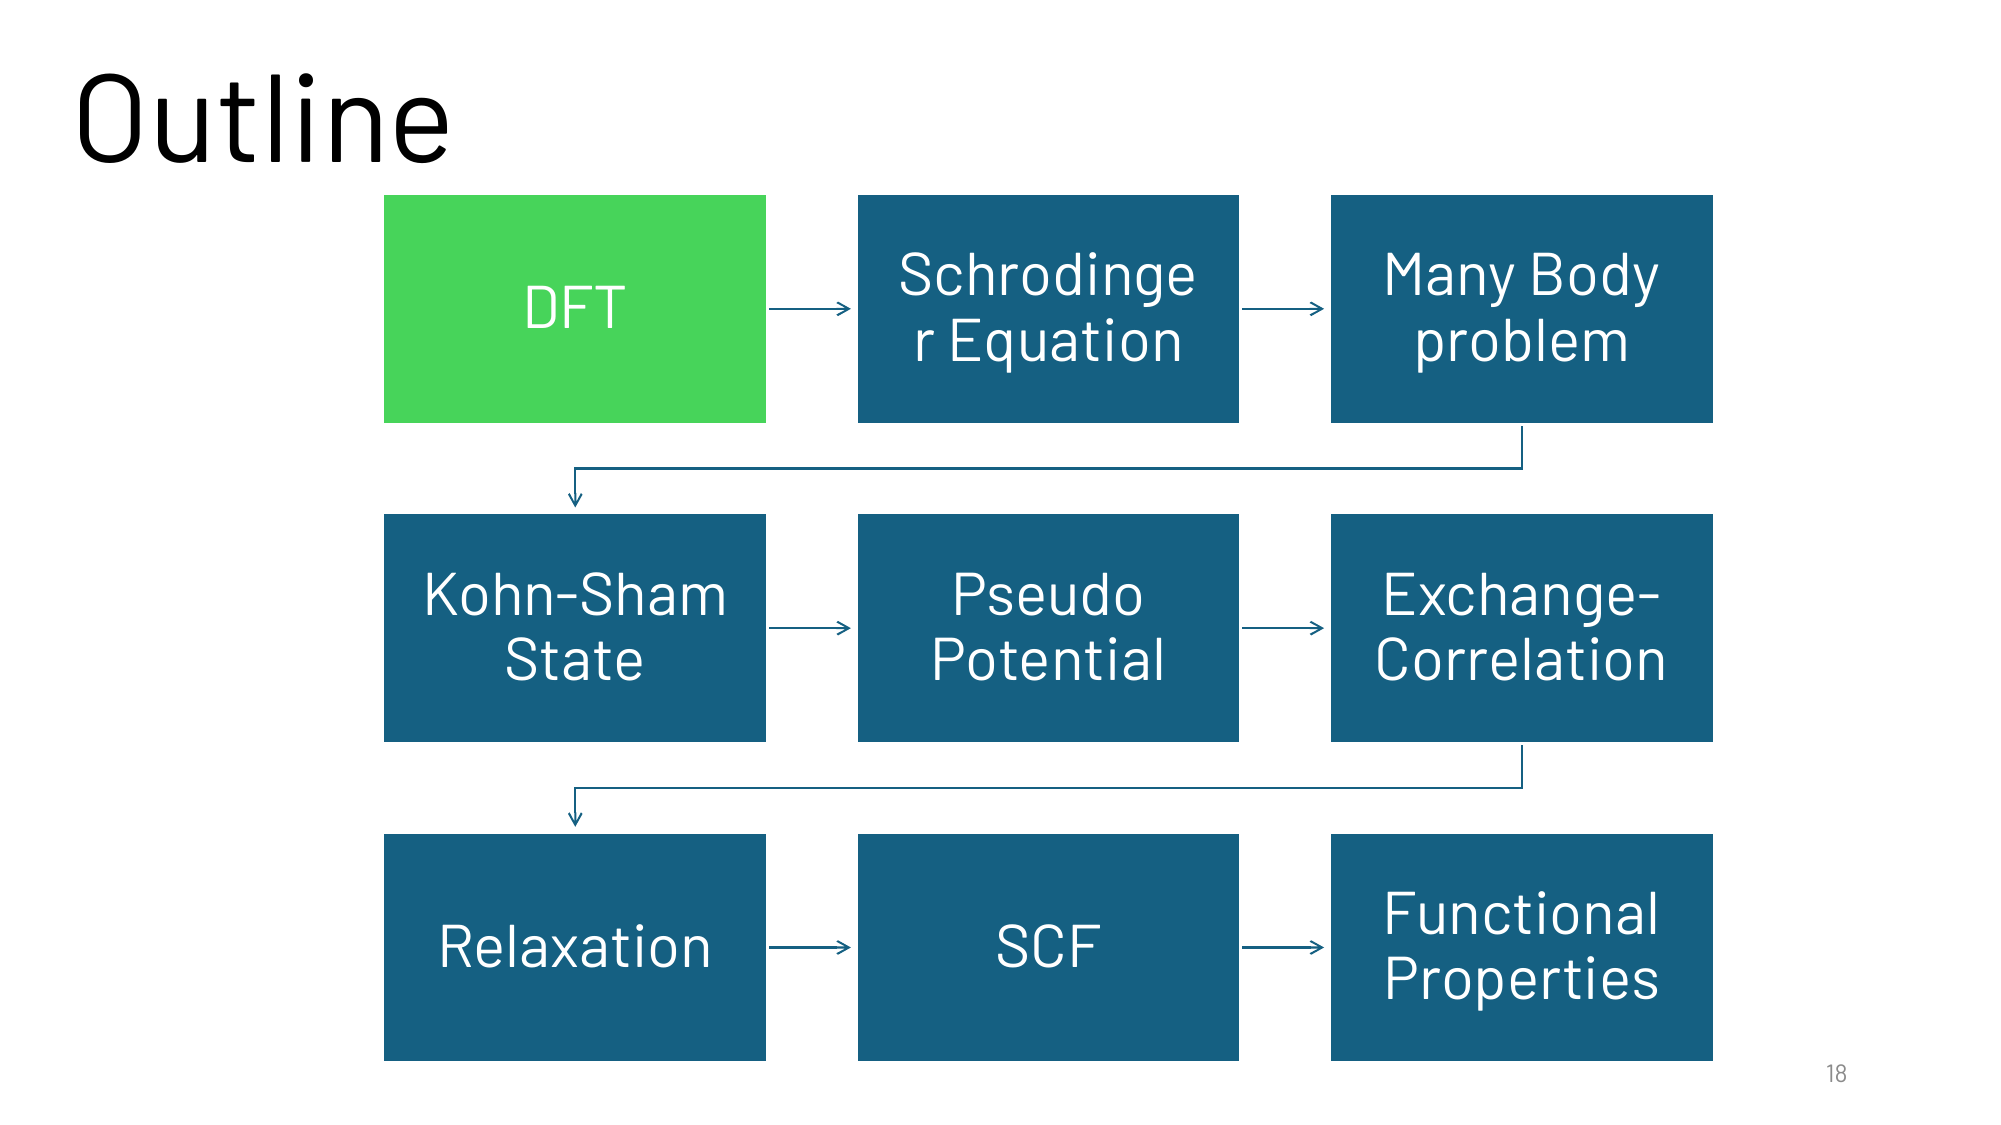

# Outline

DFT

Schrodinger Equation

Many Body problem

Kohn-Sham State

Pseudo Potential

Exchange-Correlation

Relaxation

SCF
Functional Properties
18